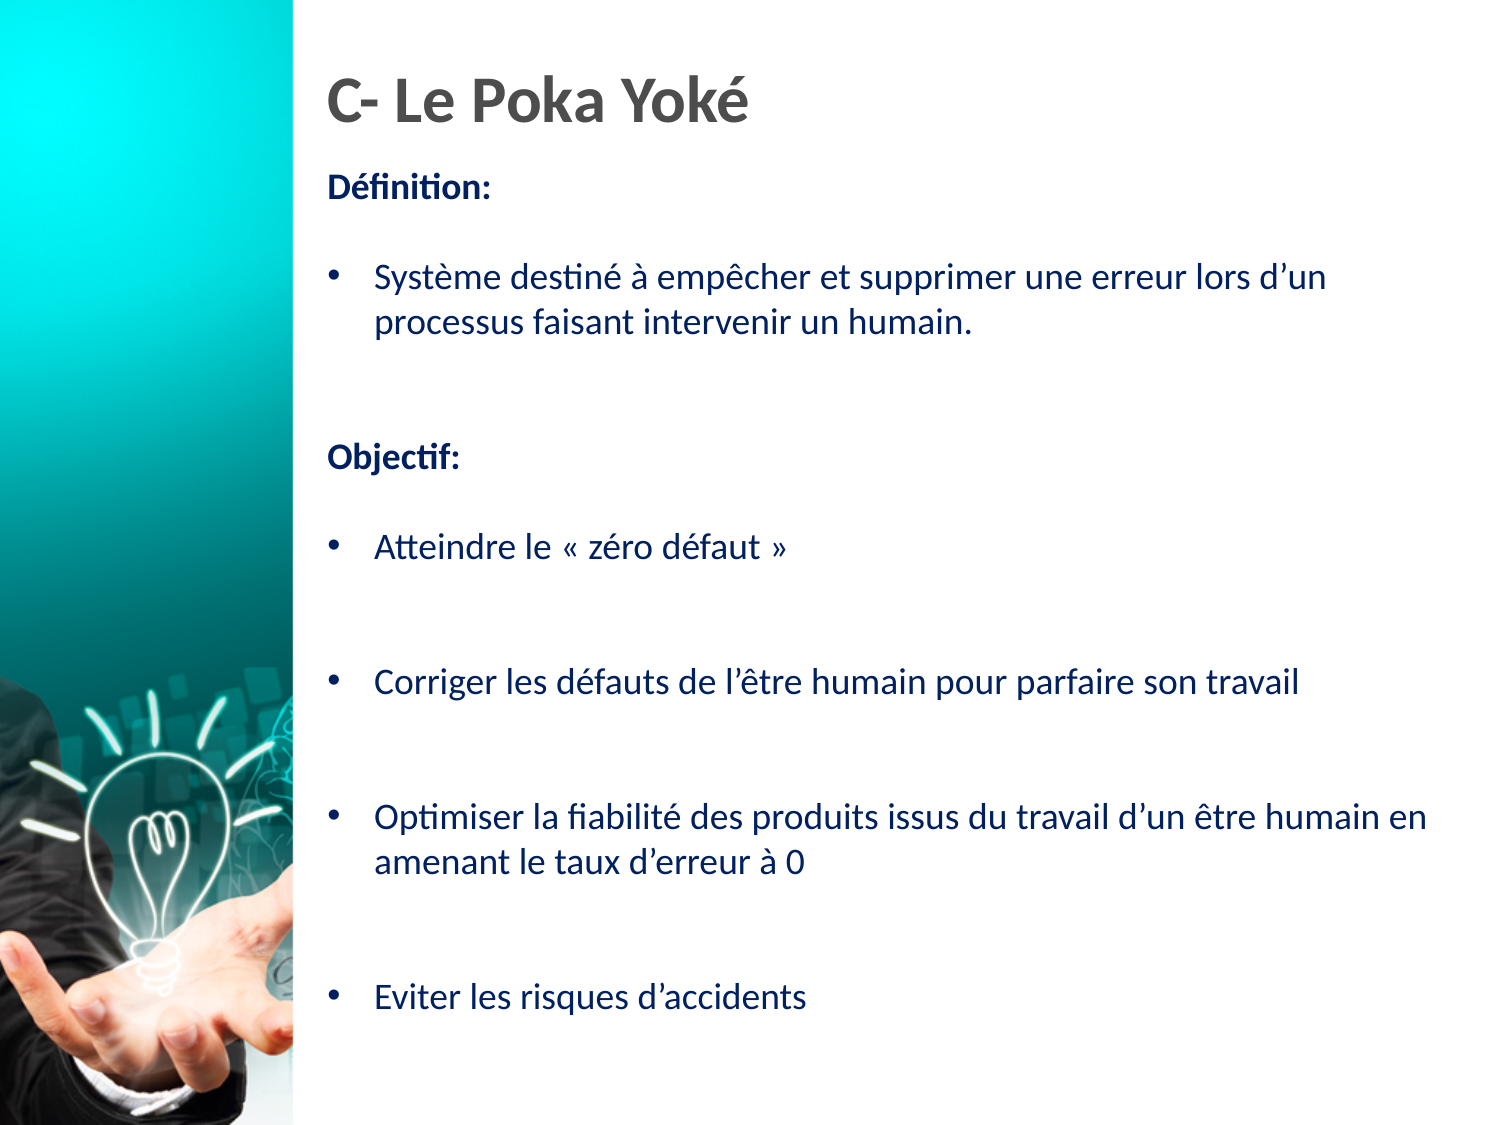

# C- Le Poka Yoké
Définition:

Système destiné à empêcher et supprimer une erreur lors d’un processus faisant intervenir un humain.

Objectif:

Atteindre le « zéro défaut »

Corriger les défauts de l’être humain pour parfaire son travail

Optimiser la fiabilité des produits issus du travail d’un être humain en amenant le taux d’erreur à 0

Eviter les risques d’accidents